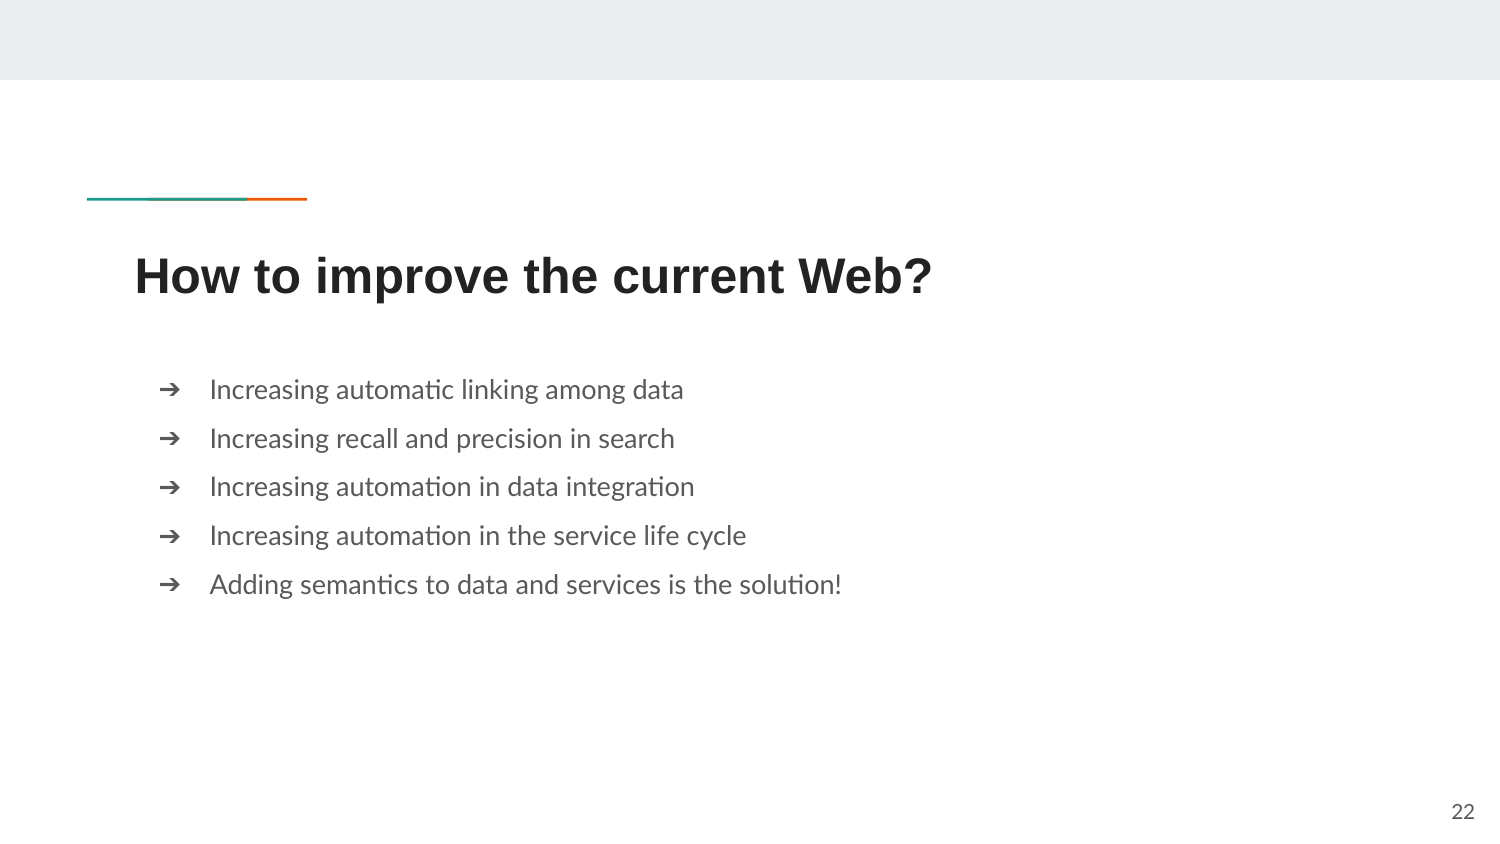

# How to improve the current Web?

Increasing automatic linking among data
Increasing recall and precision in search
Increasing automation in data integration
Increasing automation in the service life cycle
Adding semantics to data and services is the solution!

22